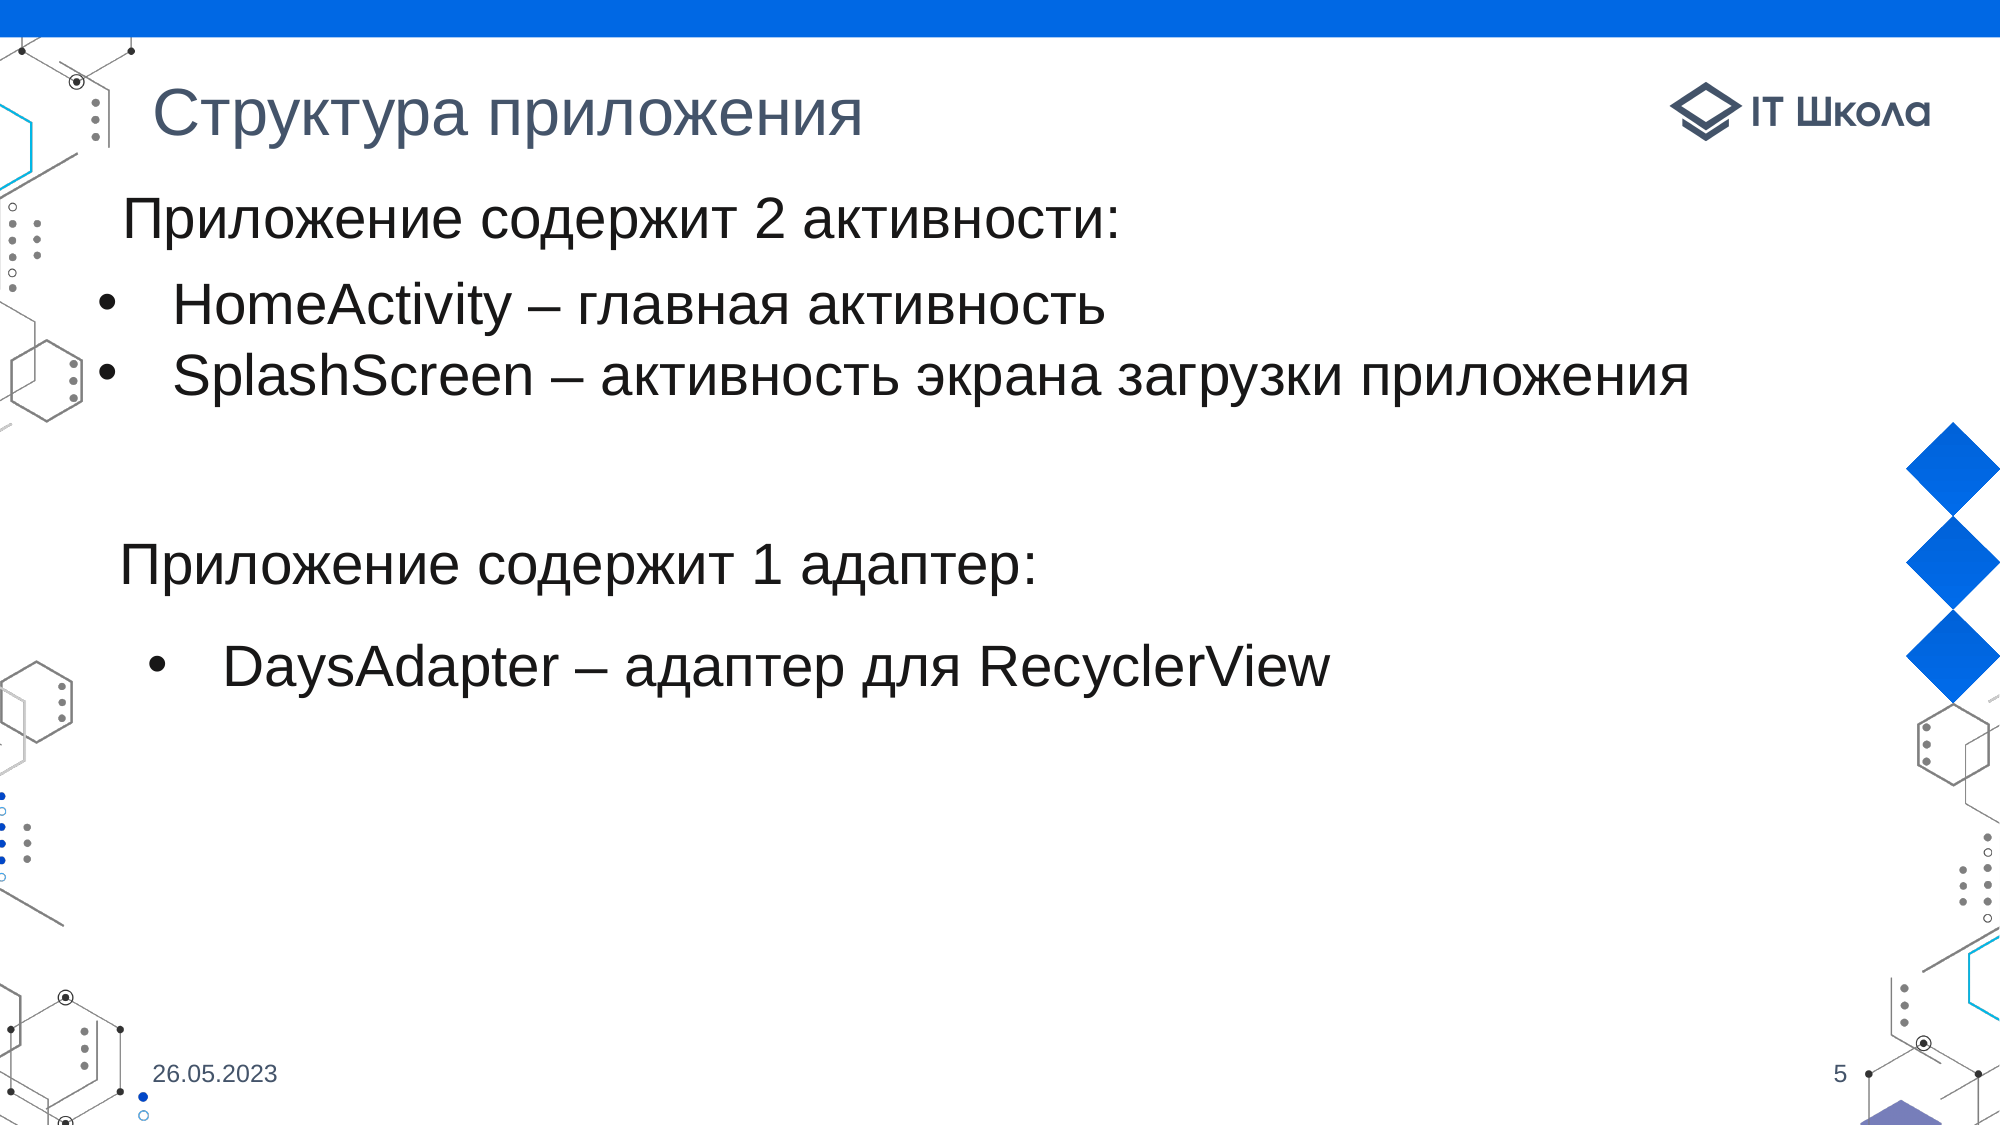

# Структура приложения
Приложение содержит 2 активности:
HomeActivity – главная активность
SplashScreen – активность экрана загрузки приложения
Приложение содержит 1 адаптер:
DaysAdapter – адаптер для RecyclerView
26.05.2023
5